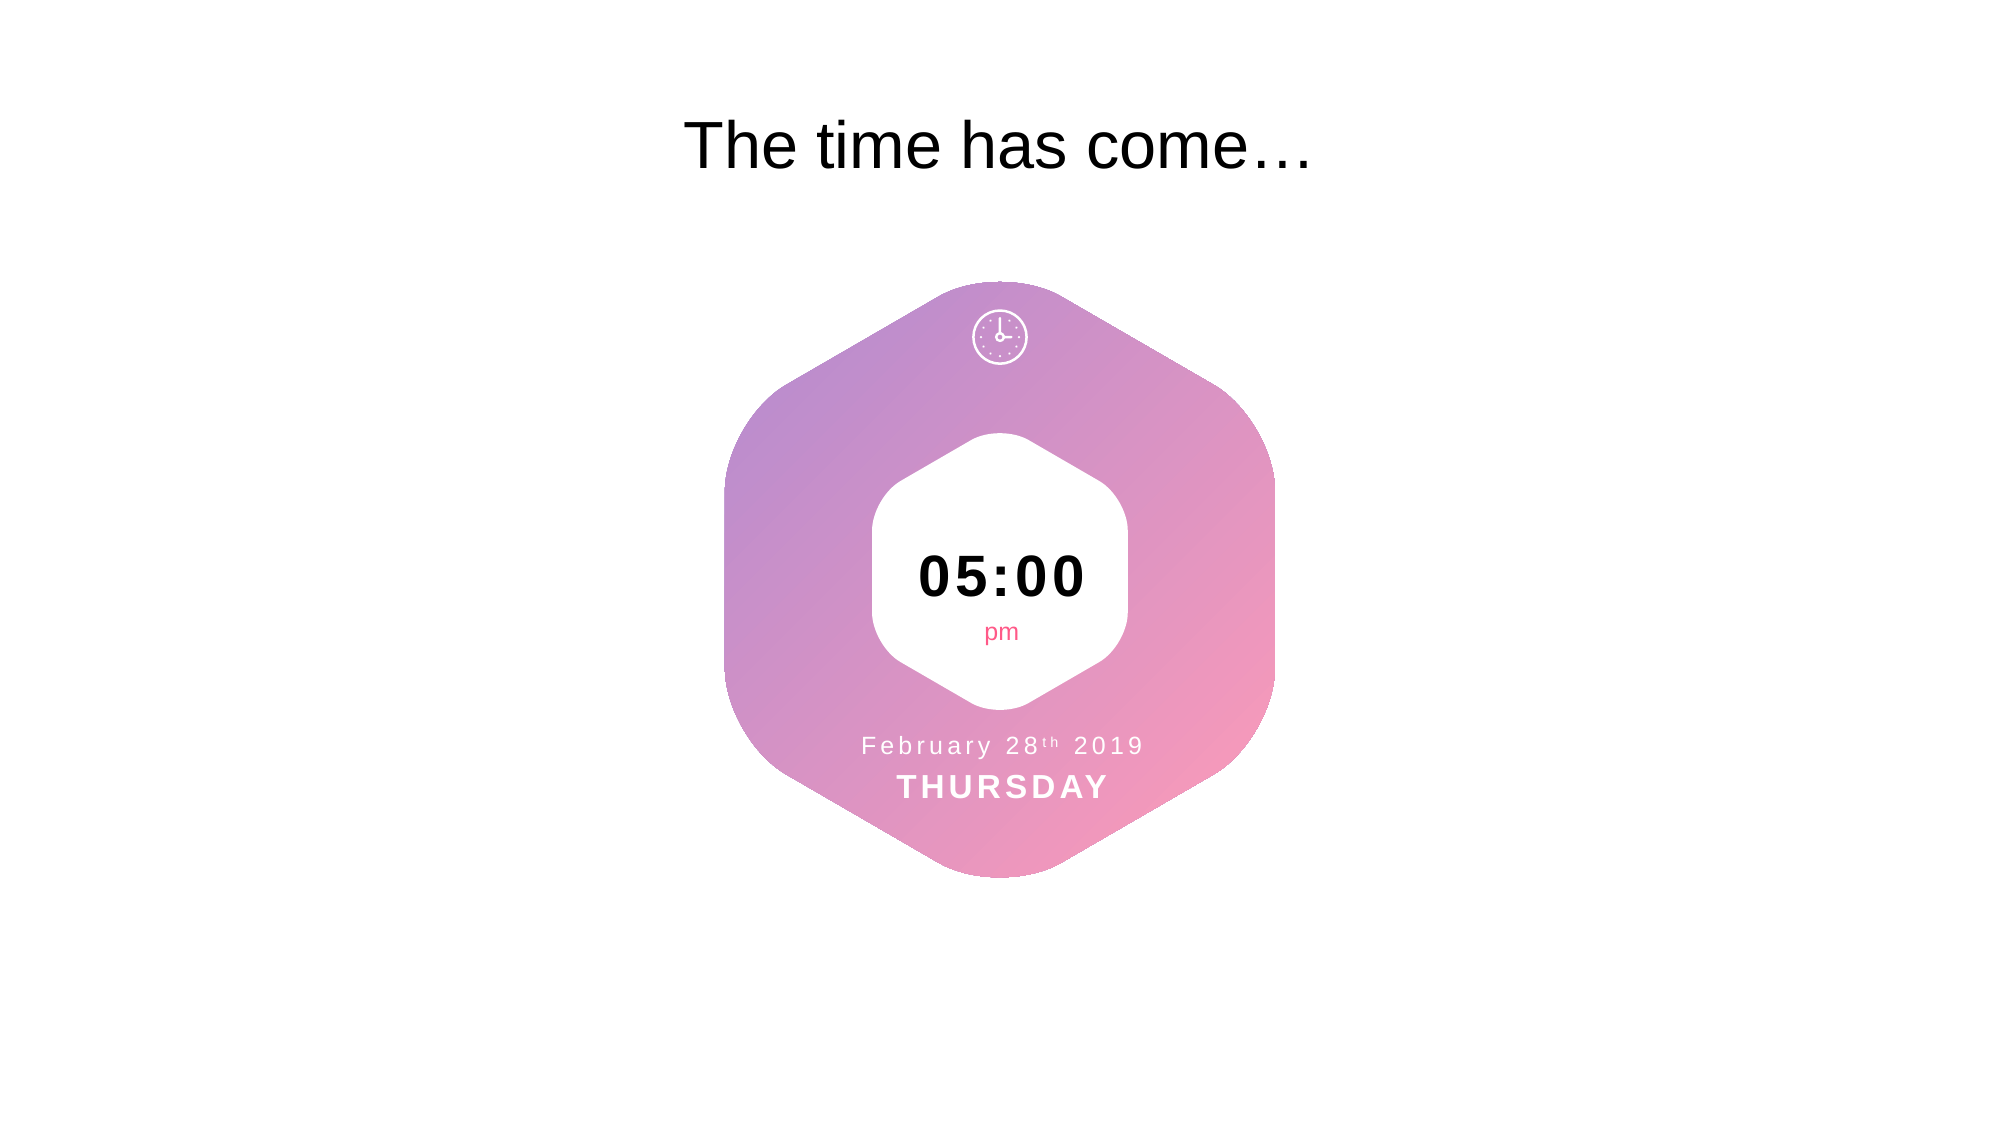

The time has come…

05:00
pm
February 28th 2019
THURSDAY